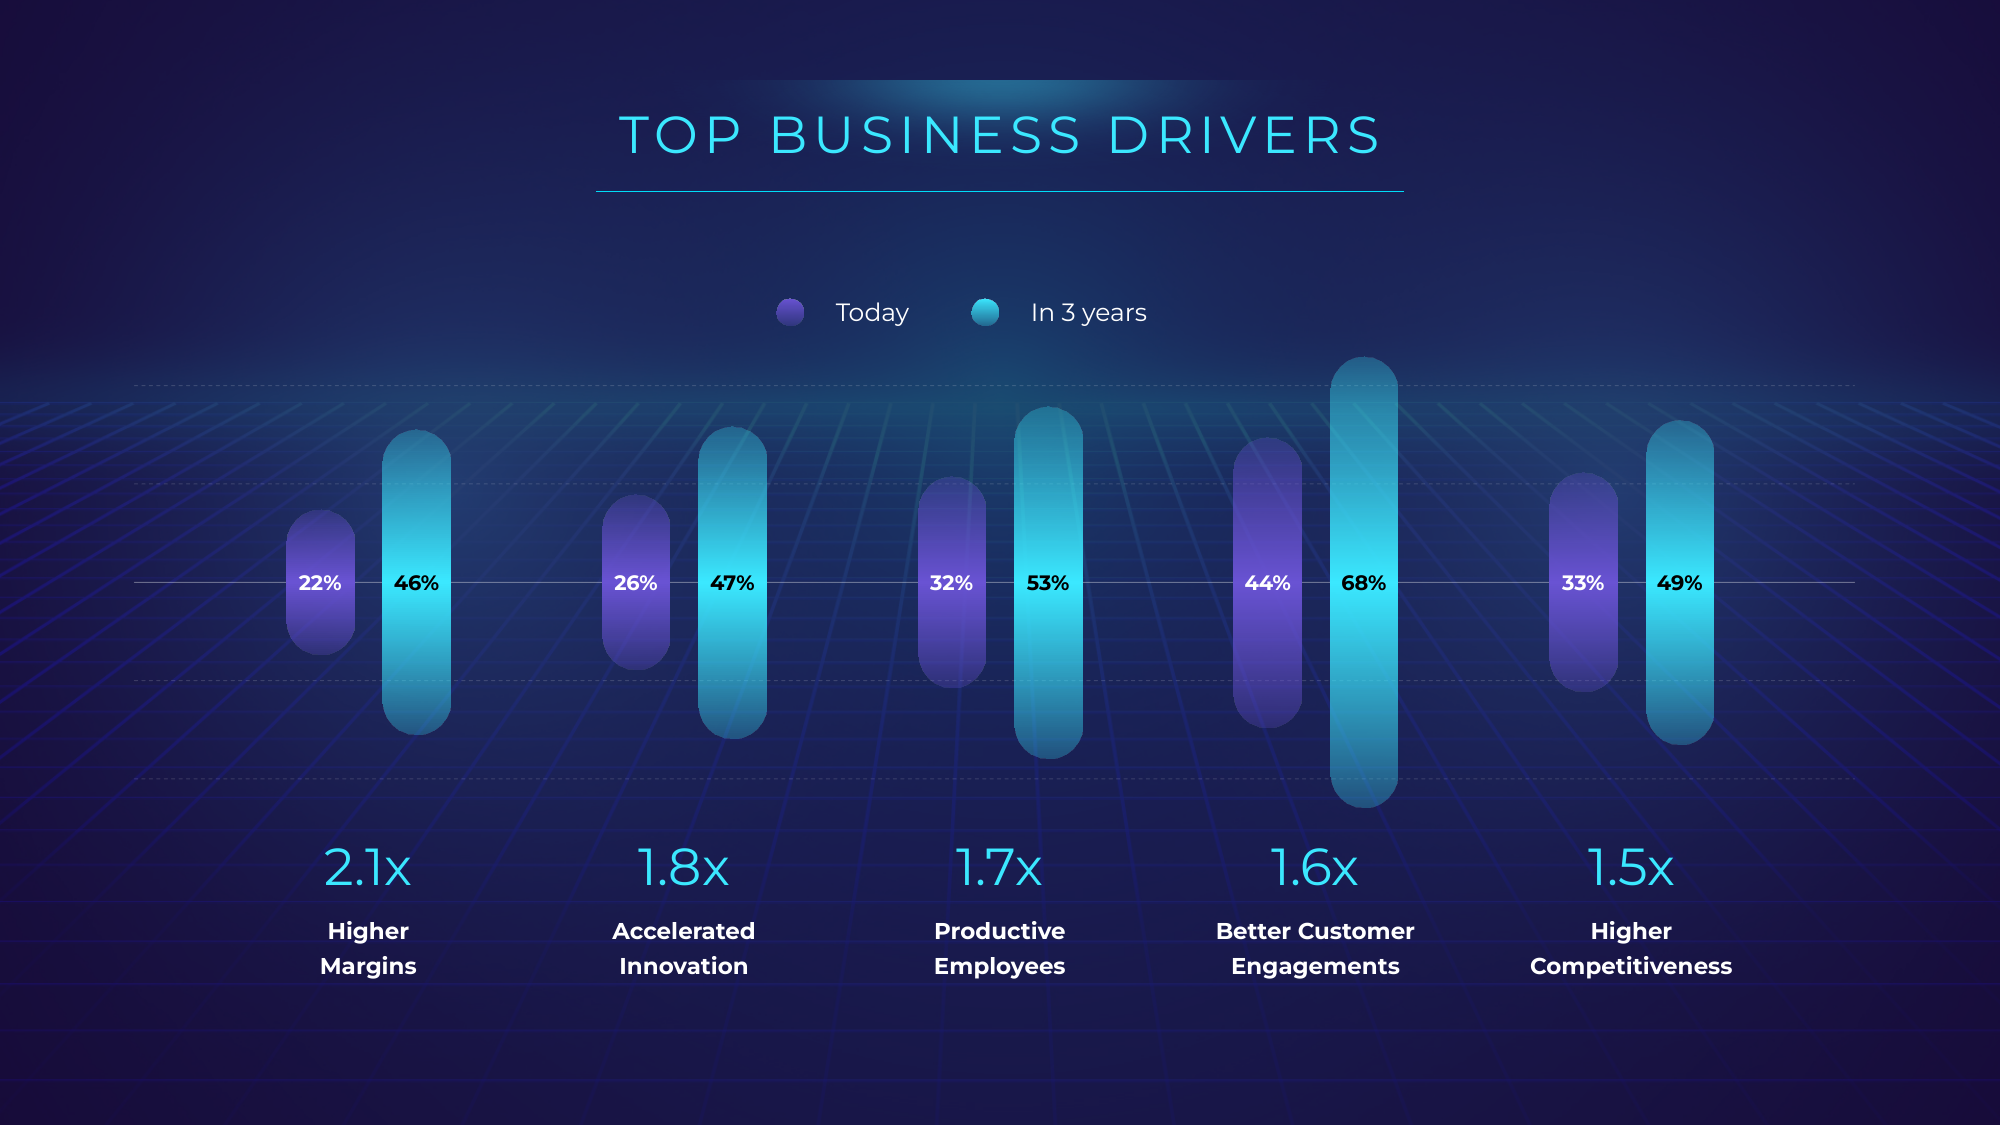

TOP BUSINESS DRIVERS
Today

In 3 years

68%
44%
53%
32%
49%
33%
47%
26%
46%
22%
2.1x
Higher Margins
1.8x
Accelerated Innovation
1.7x
Productive Employees
1.6x
Better Customer Engagements
1.5x
Higher Competitiveness